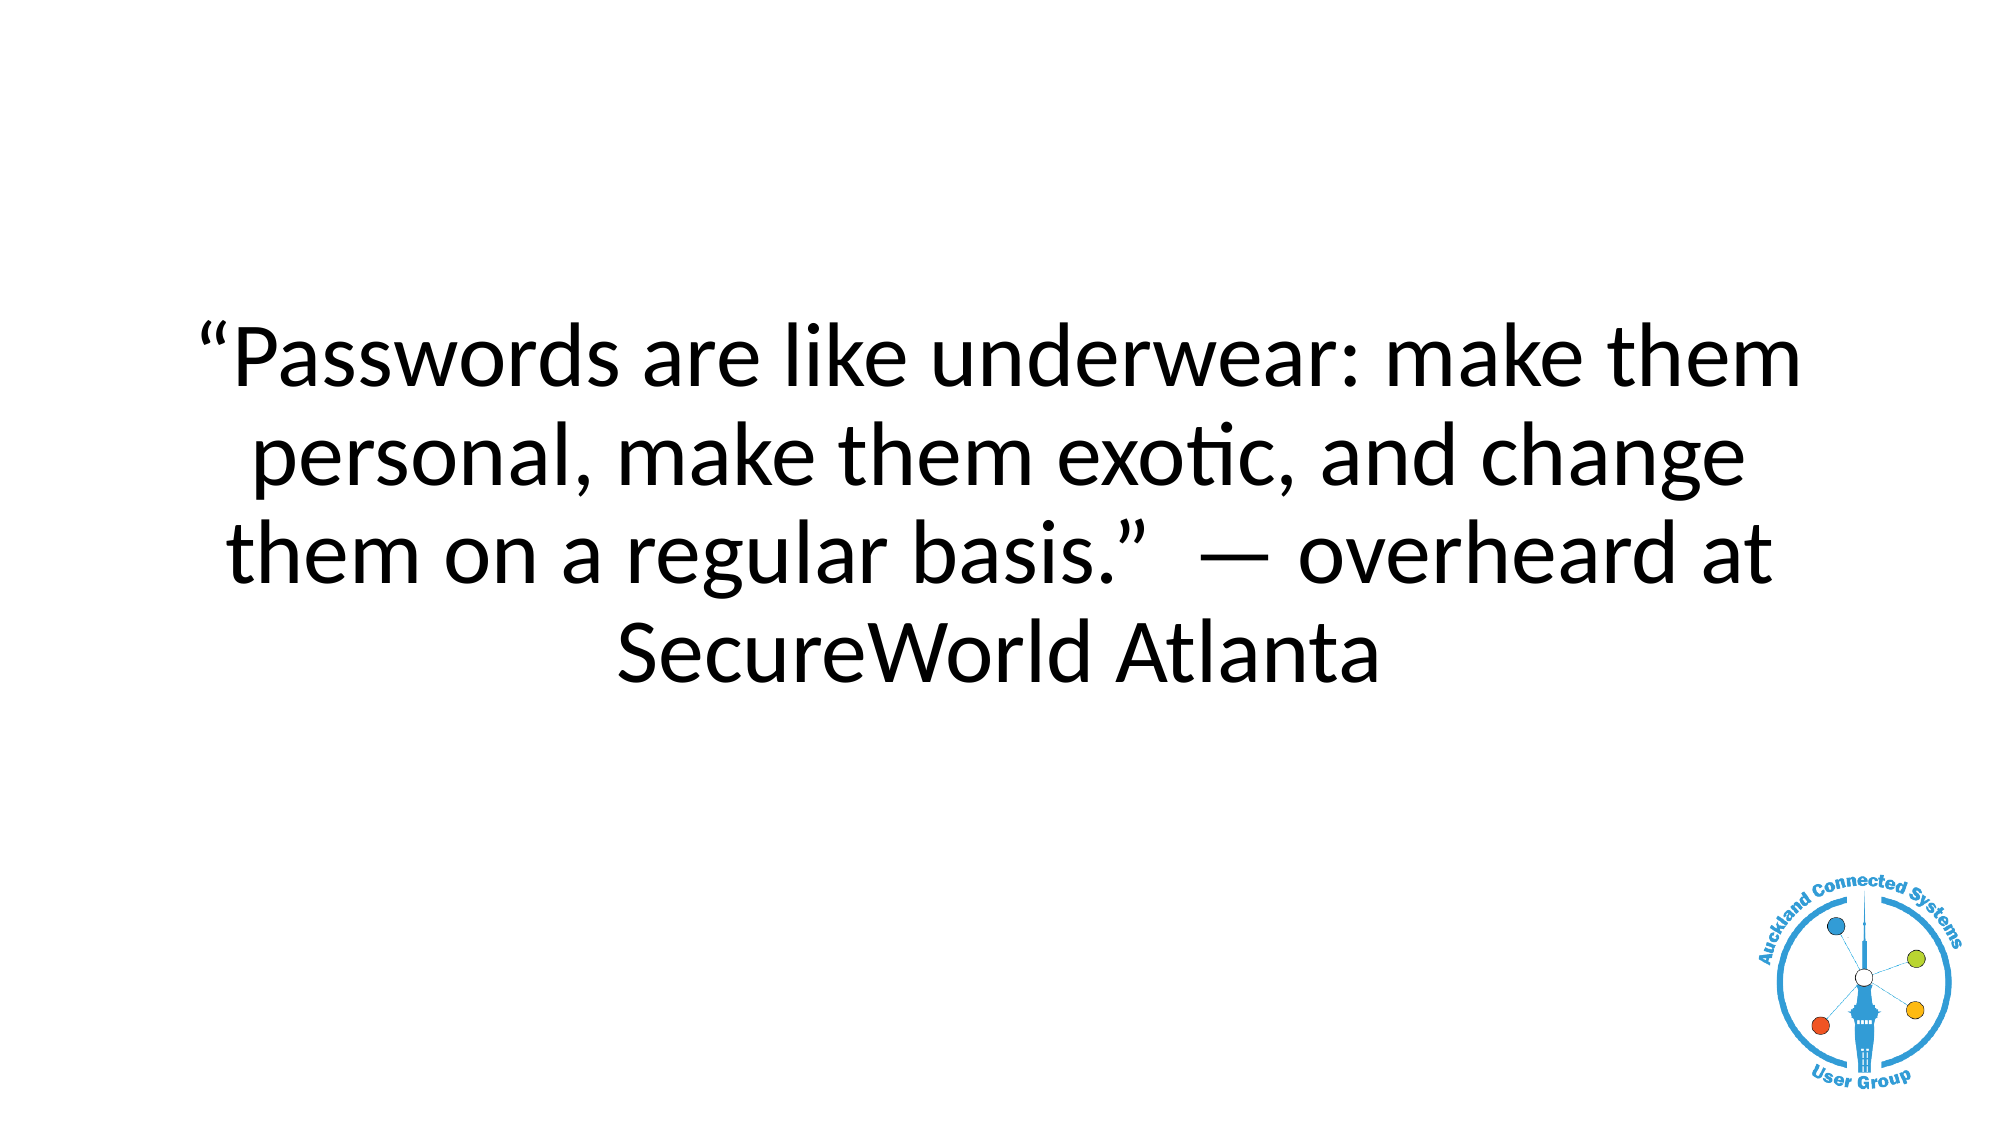

#
“Passwords are like underwear: make them personal, make them exotic, and change them on a regular basis.”  — overheard at SecureWorld Atlanta